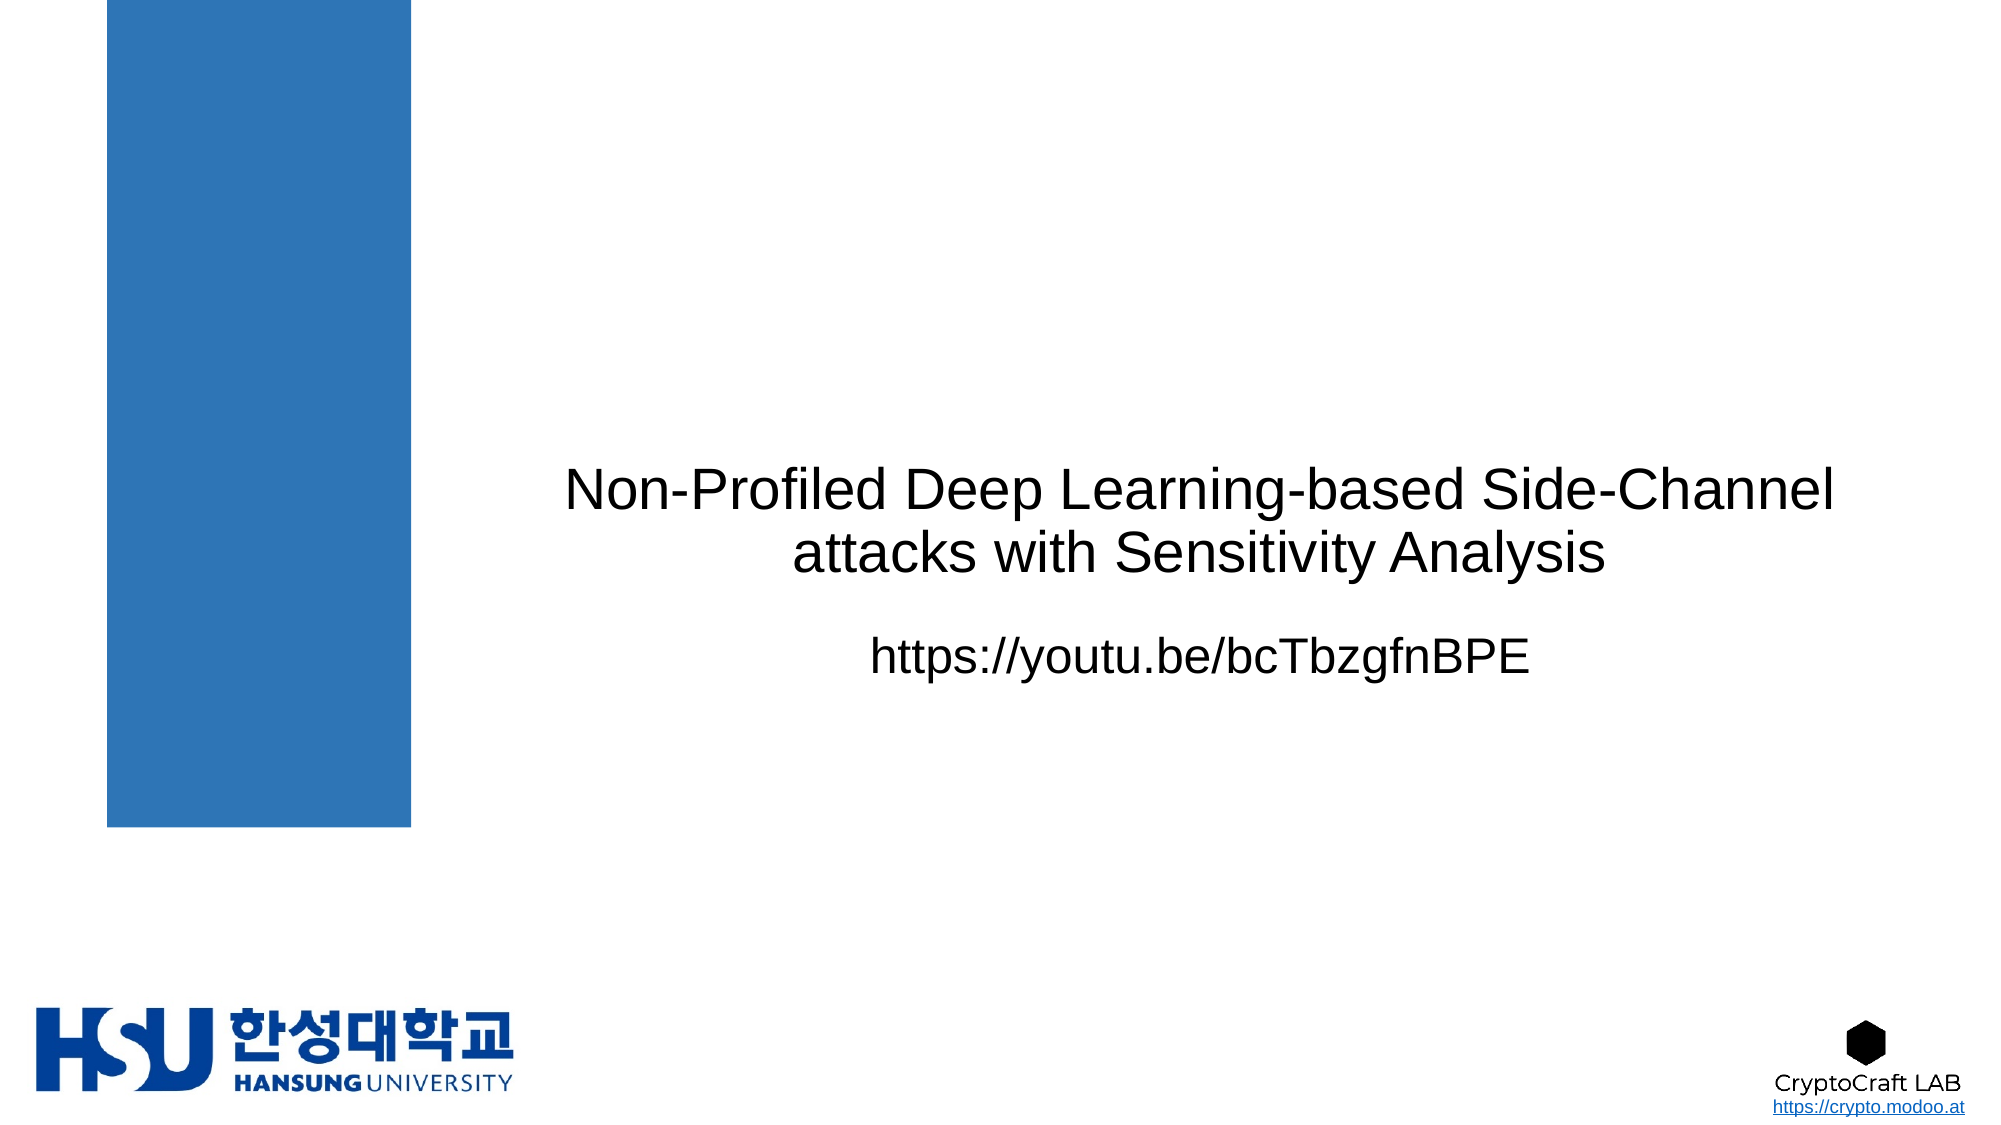

# Non-Profiled Deep Learning-based Side-Channel attacks with Sensitivity Analysis
https://youtu.be/bcTbzgfnBPE